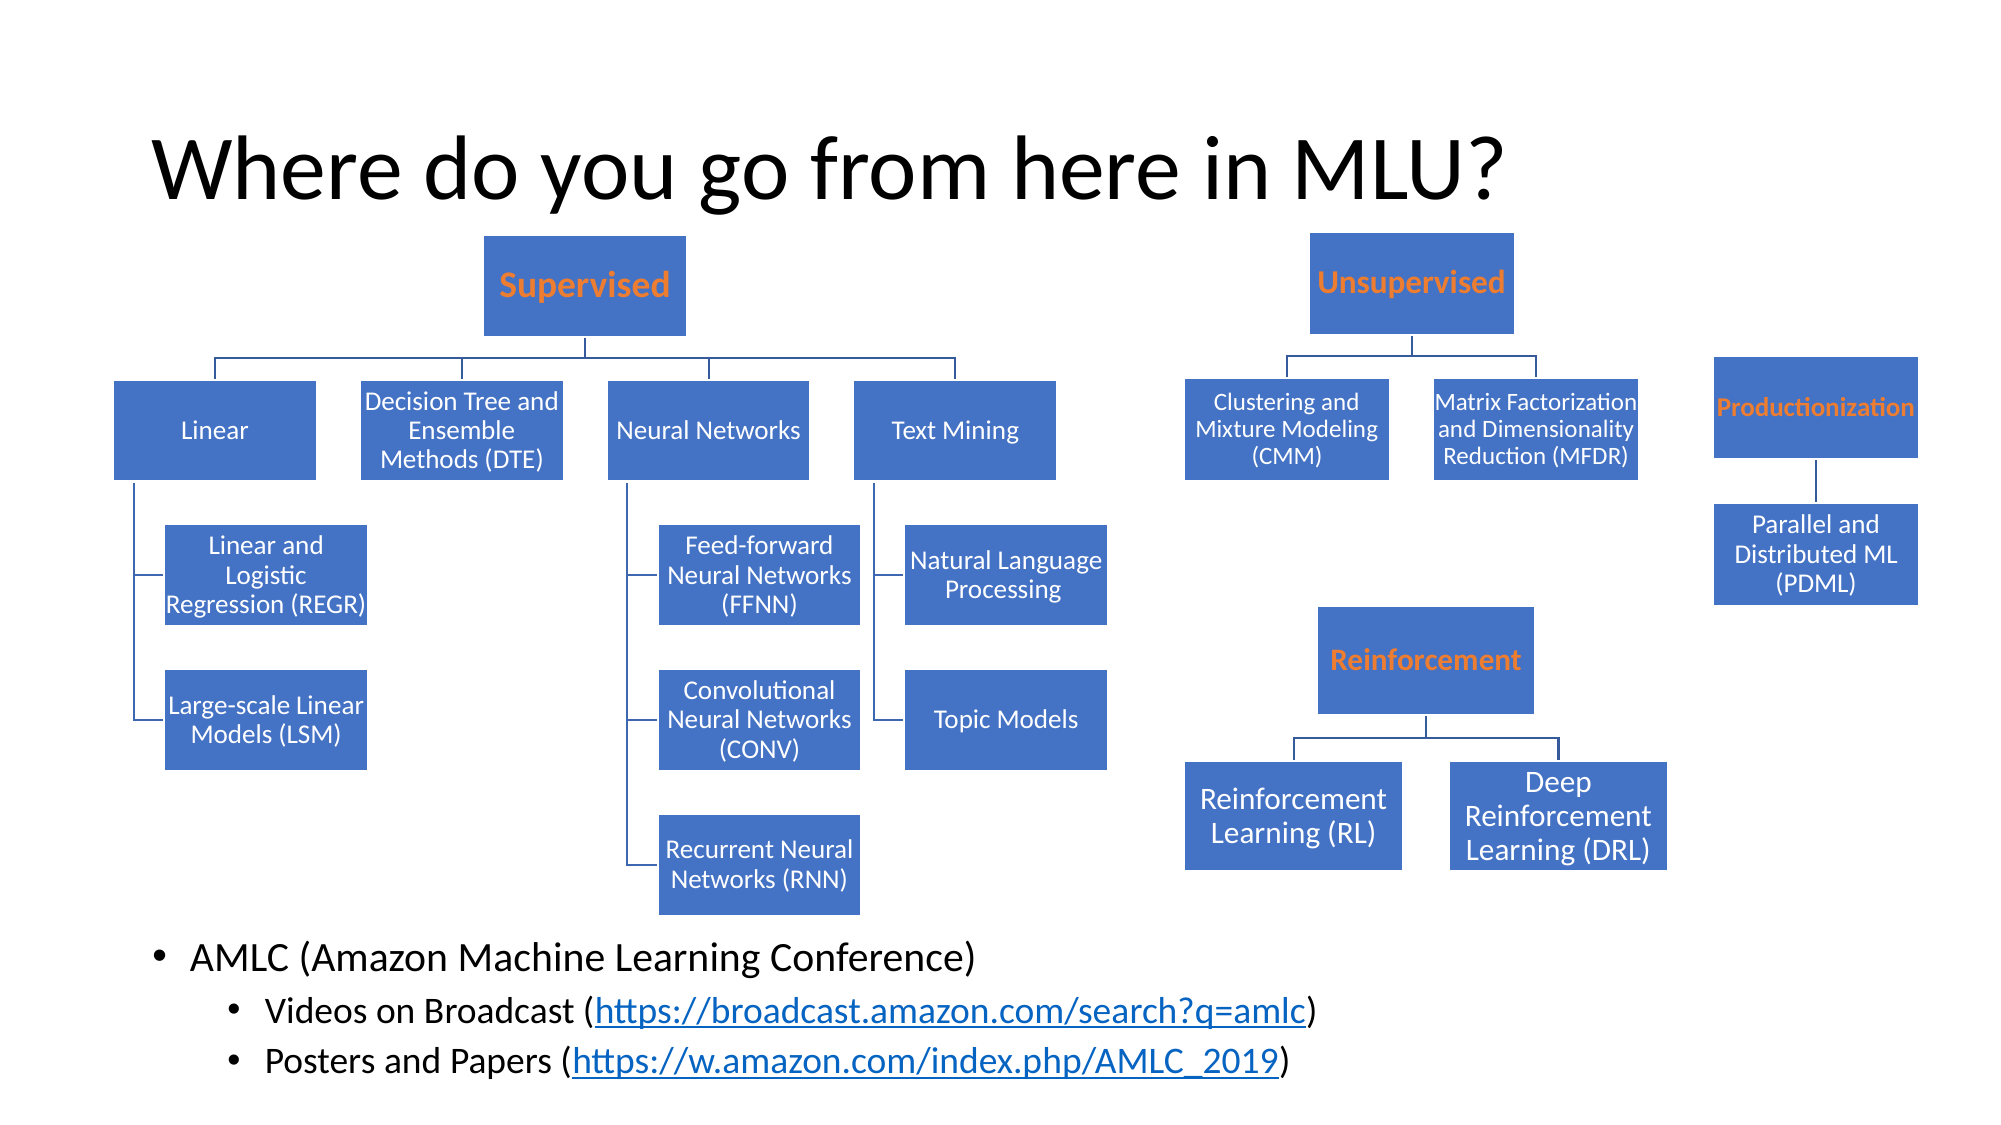

# Where do you go from here in MLU?
Unsupervised
Clustering and Mixture Modeling (CMM)
Matrix Factorization and Dimensionality Reduction (MFDR)
Supervised
Linear
Linear and Logistic Regression (REGR)
Large-scale Linear Models (LSM)
Decision Tree and Ensemble Methods (DTE)
Neural Networks
Feed-forward Neural Networks (FFNN)
Convolutional Neural Networks (CONV)
Recurrent Neural Networks (RNN)
Text Mining
Natural Language Processing
Topic Models
Productionization
Parallel and Distributed ML (PDML)
Reinforcement
Reinforcement Learning (RL)
Deep Reinforcement Learning (DRL)
AMLC (Amazon Machine Learning Conference)
Videos on Broadcast (https://broadcast.amazon.com/search?q=amlc)
Posters and Papers (https://w.amazon.com/index.php/AMLC_2019)